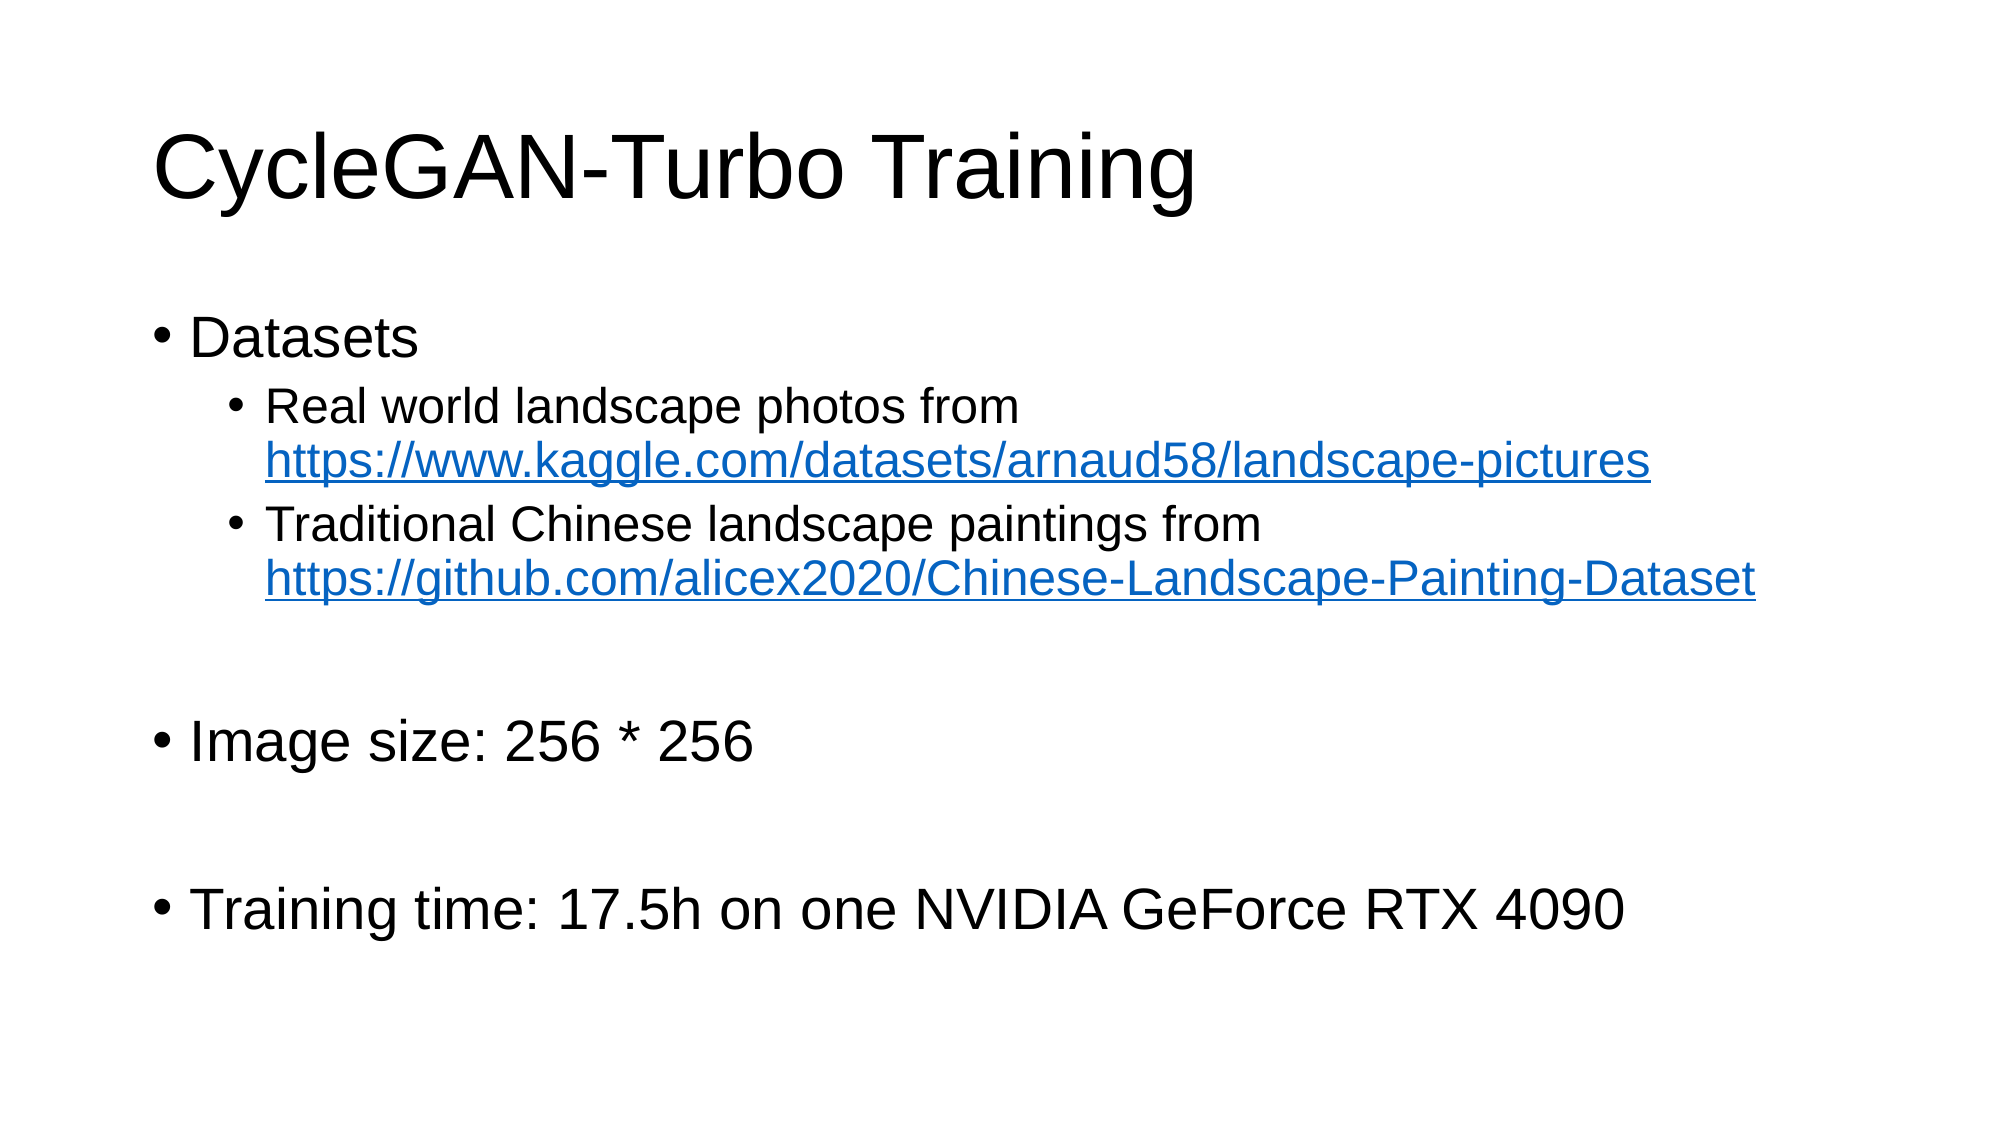

# CycleGAN-Turbo Training
Datasets
Real world landscape photos from https://www.kaggle.com/datasets/arnaud58/landscape-pictures
Traditional Chinese landscape paintings from https://github.com/alicex2020/Chinese-Landscape-Painting-Dataset

Image size: 256 * 256

Training time: 17.5h on one NVIDIA GeForce RTX 4090